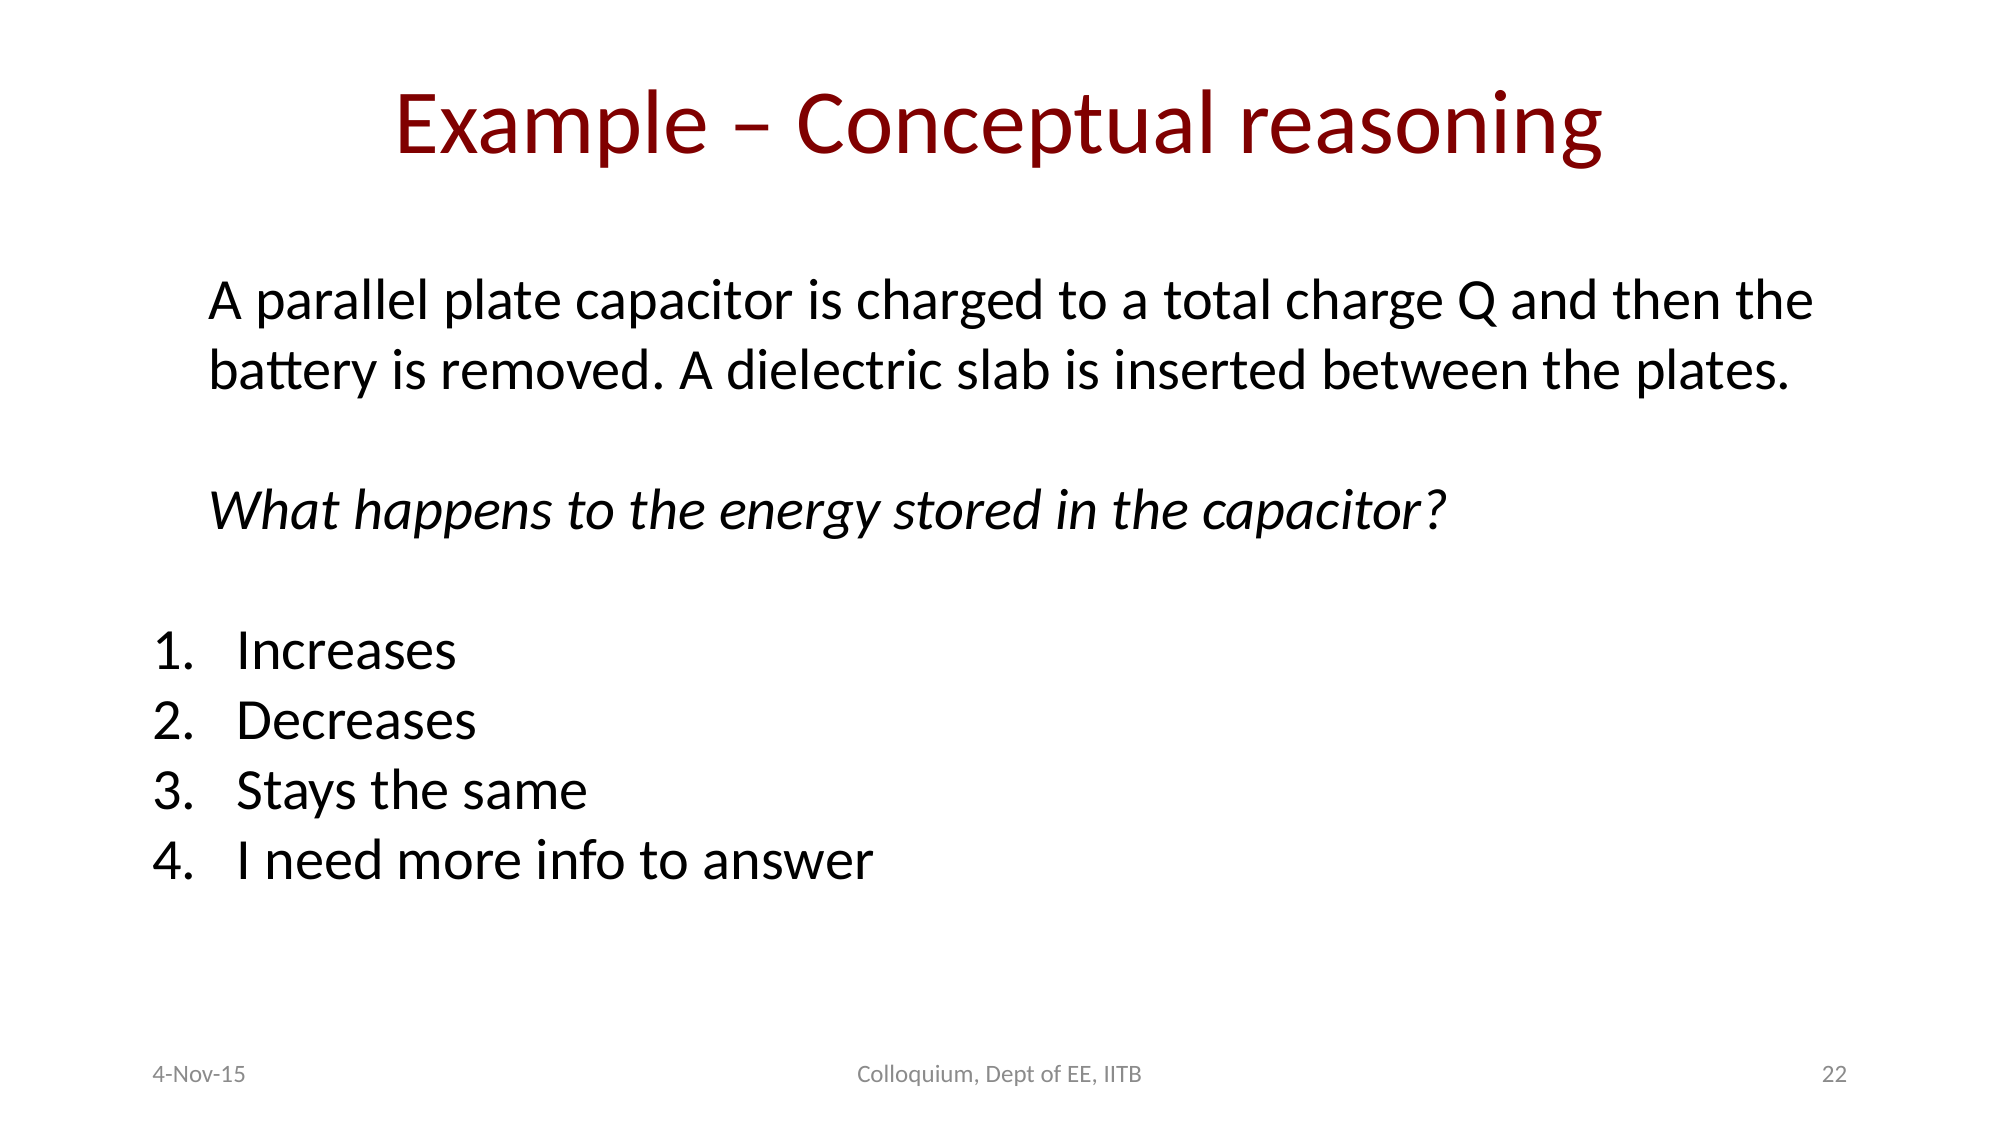

# Example – Conceptual reasoning

	A parallel plate capacitor is charged to a total charge Q and then the battery is removed. A dielectric slab is inserted between the plates.

	What happens to the energy stored in the capacitor?

Increases
Decreases
Stays the same
I need more info to answer
4-Nov-15
Colloquium, Dept of EE, IITB
22